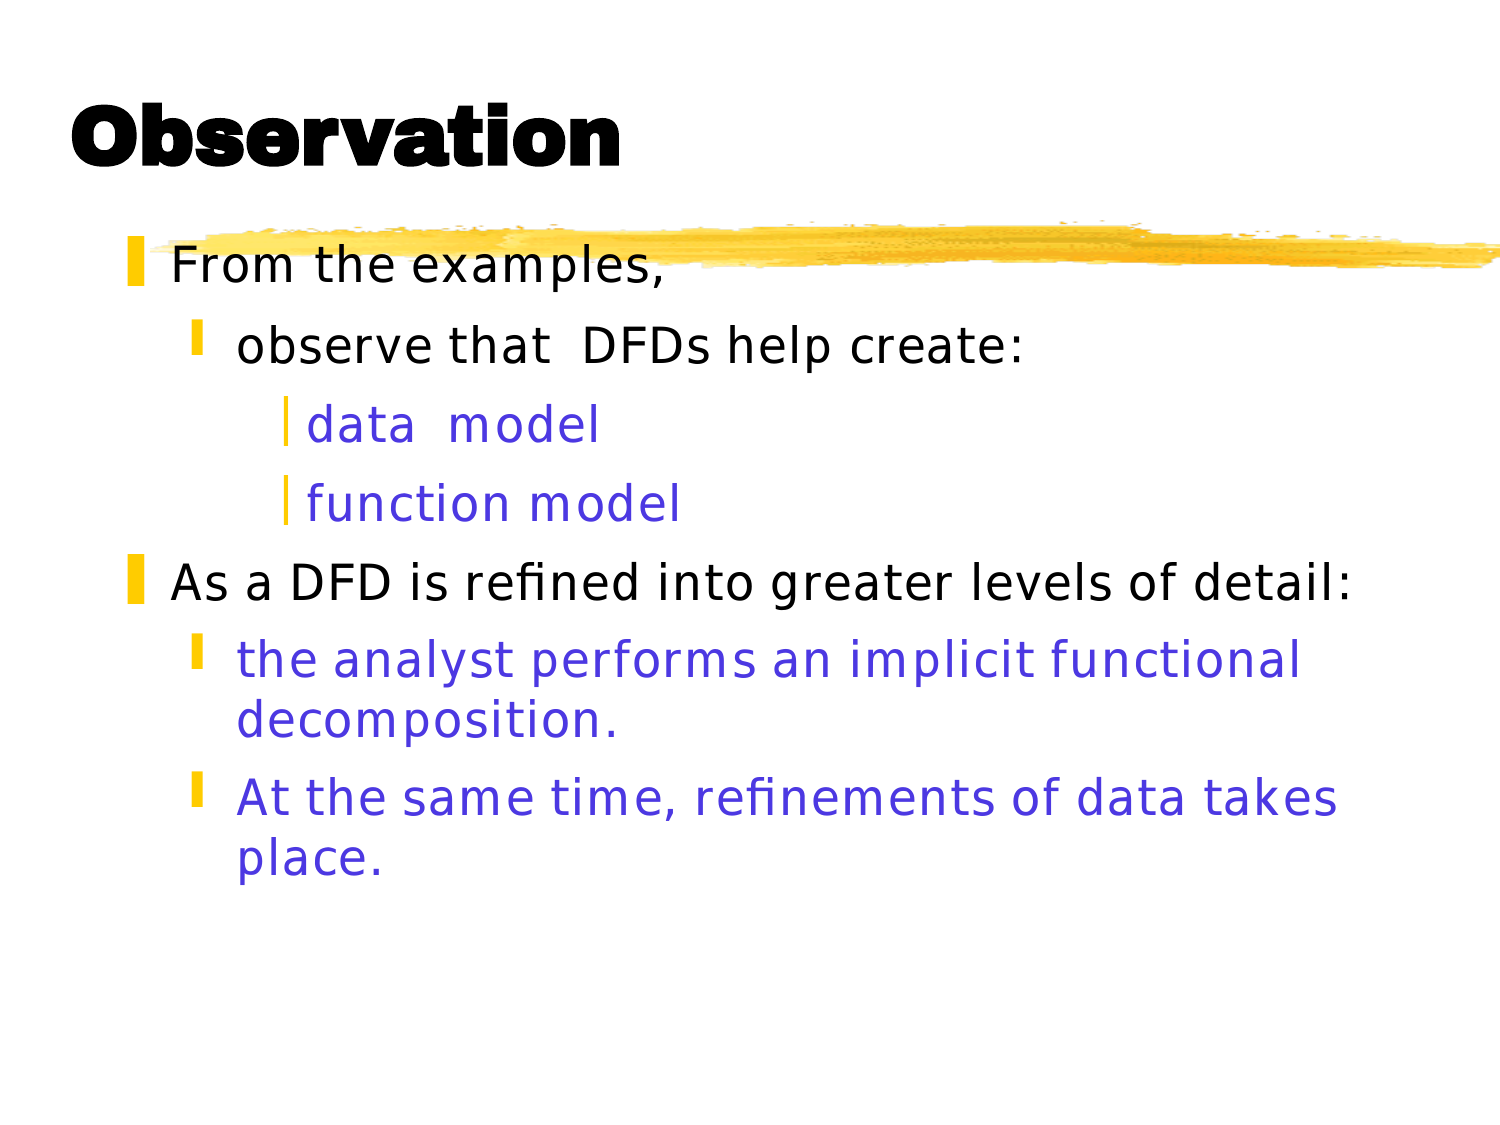

# Observation
From the examples,
observe that  DFDs help create:
data  model
function model
As a DFD is refined into greater levels of detail:
the analyst performs an implicit functional decomposition.
At the same time, refinements of data takes place.